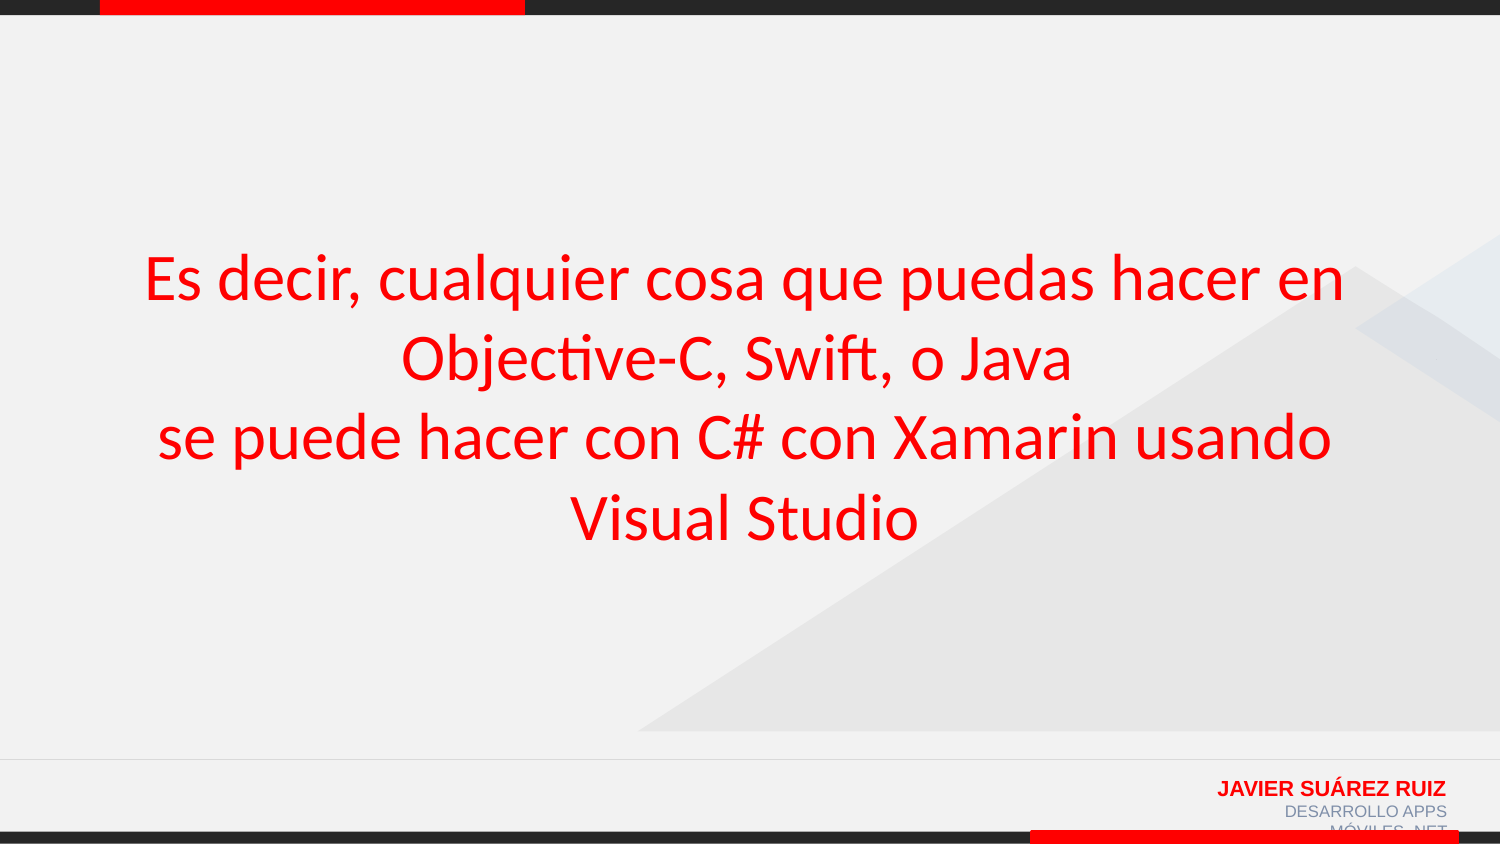

Es decir, cualquier cosa que puedas hacer en Objective-C, Swift, o Java
se puede hacer con C# con Xamarin usando Visual Studio